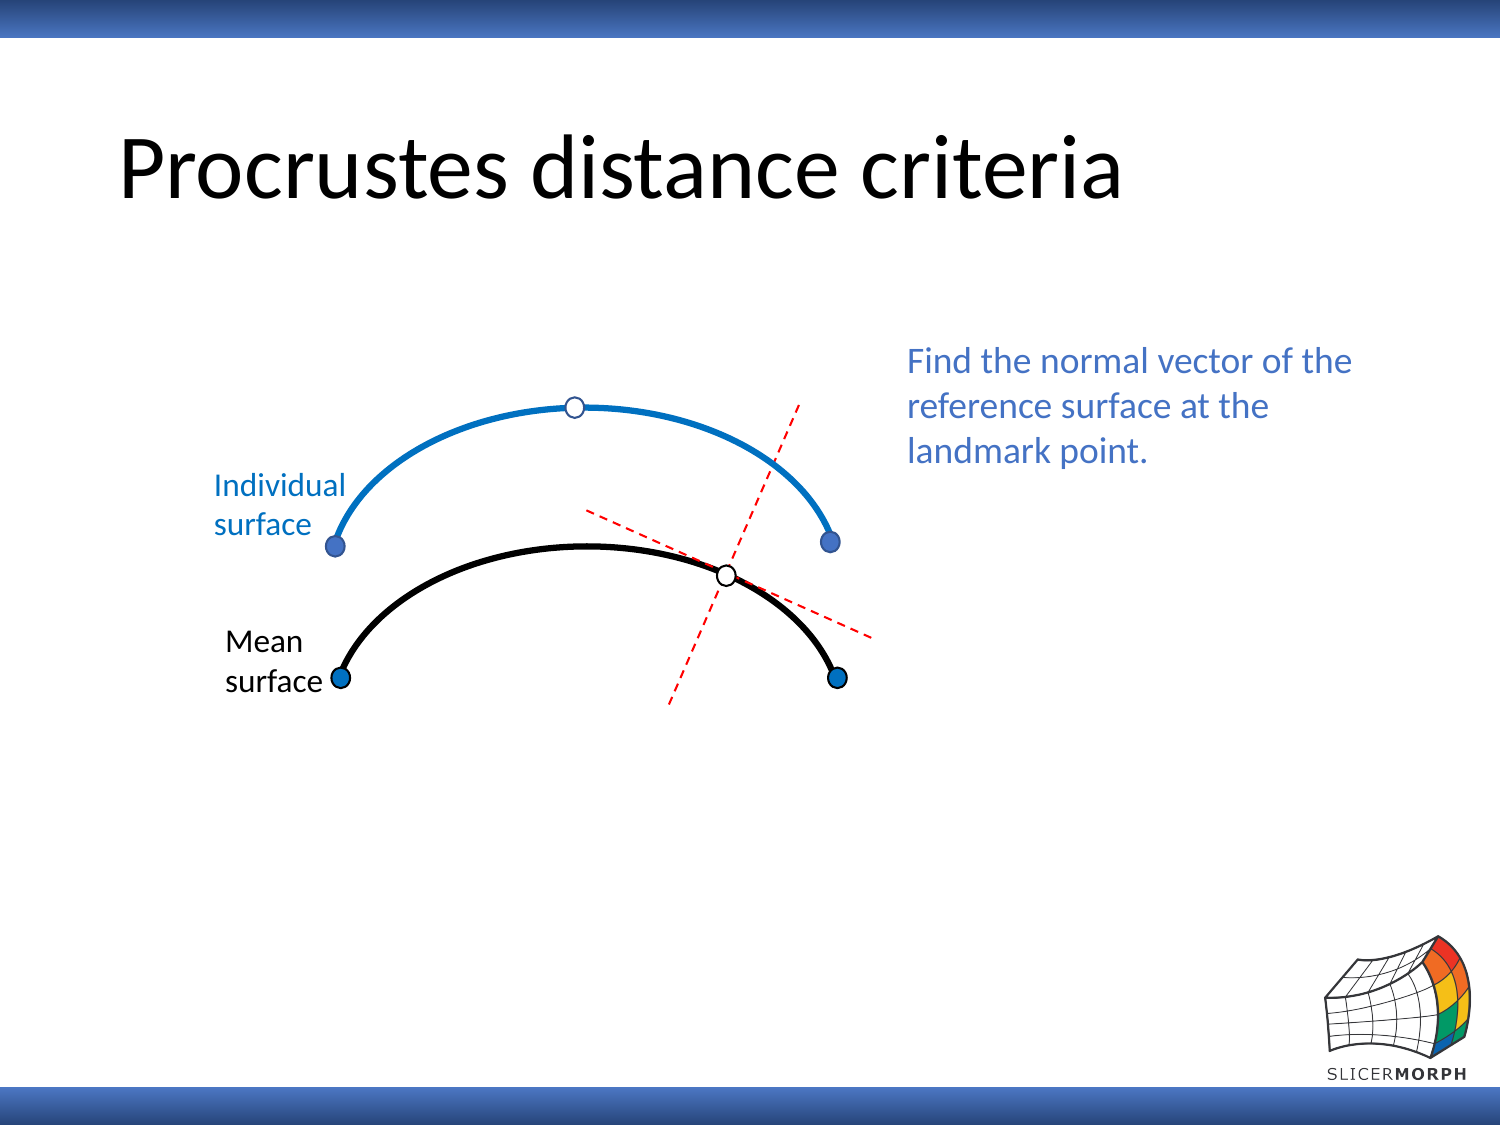

# Procrustes distance criteria
Find the normal vector of the reference surface at the landmark point.

Individual surface

Mean surface